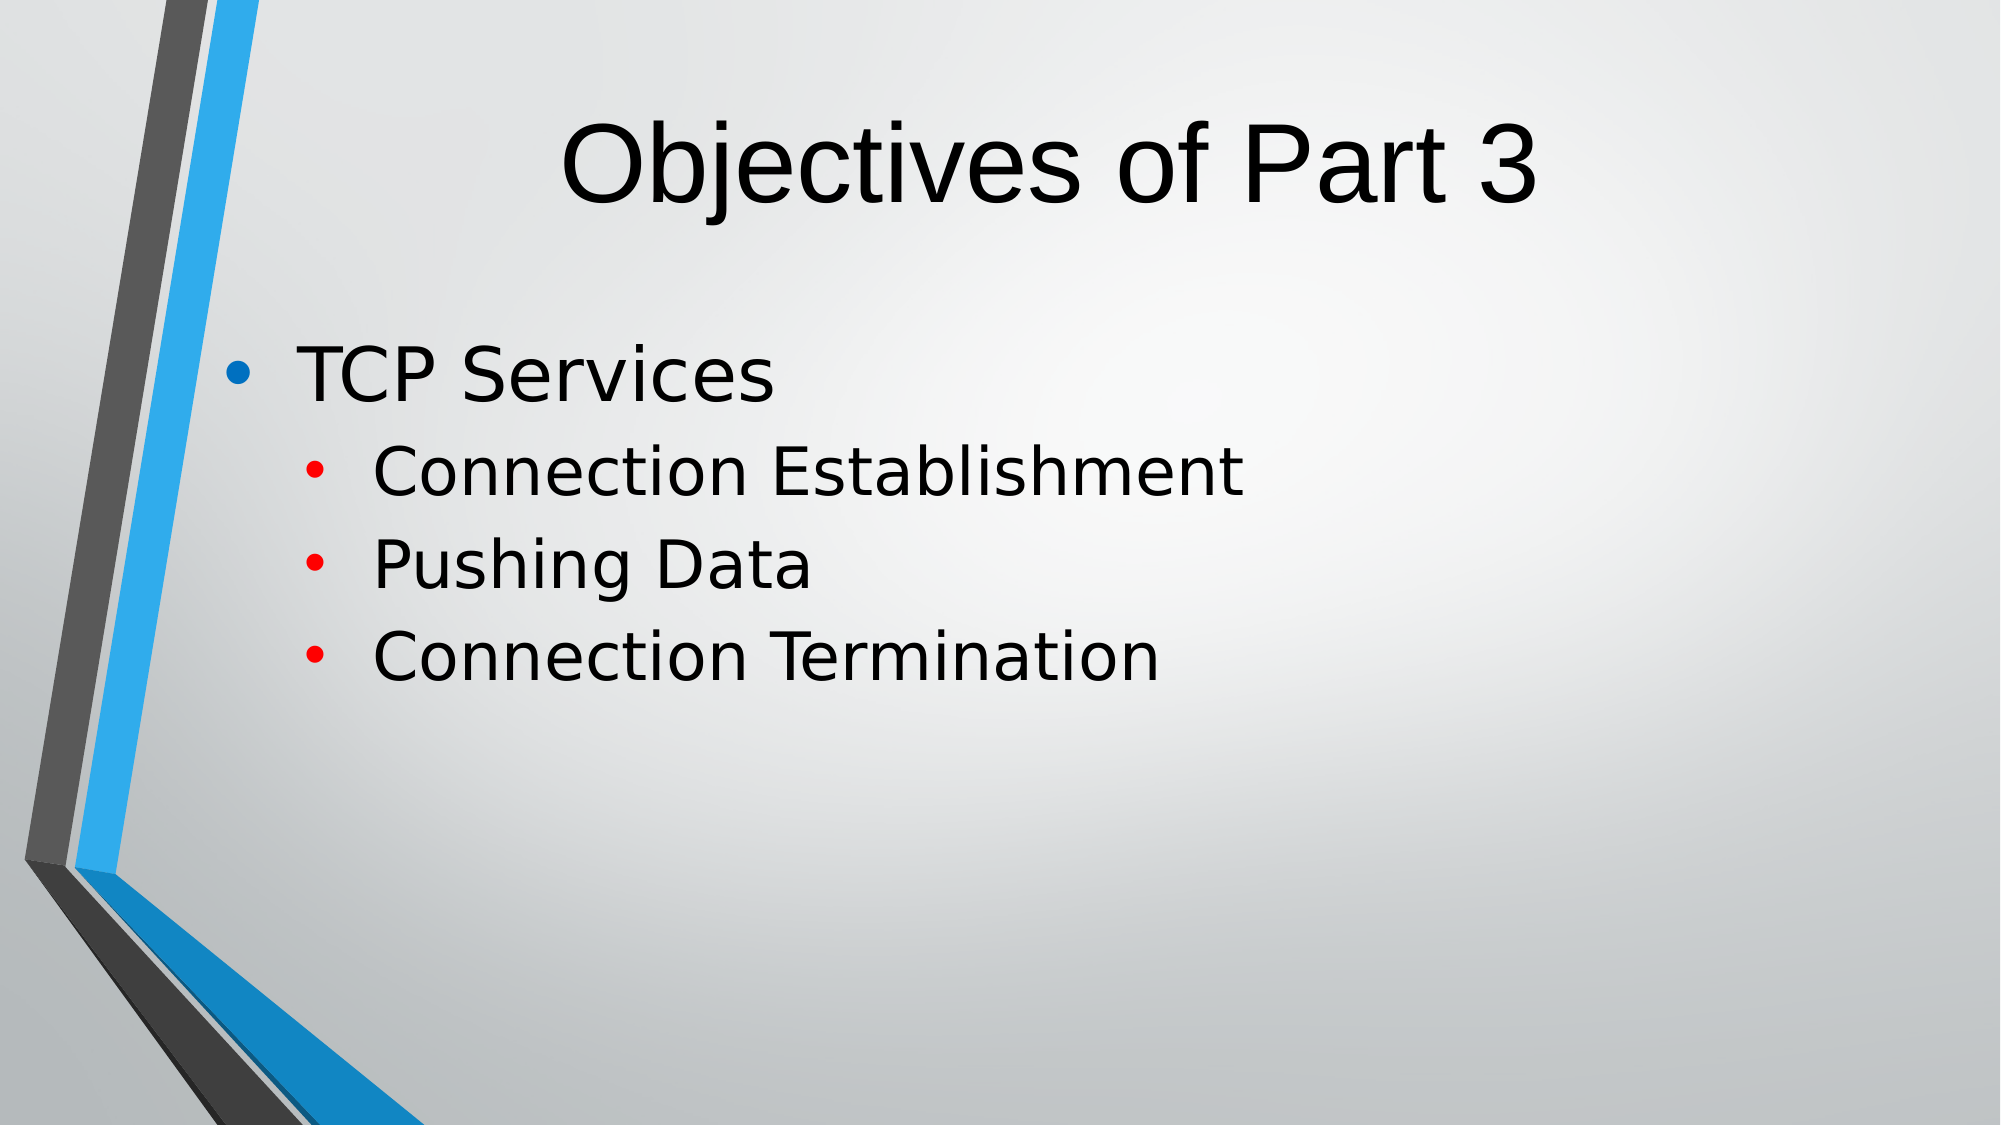

Objectives of Part 3

TCP Services
Connection Establishment
Pushing Data
Connection Termination